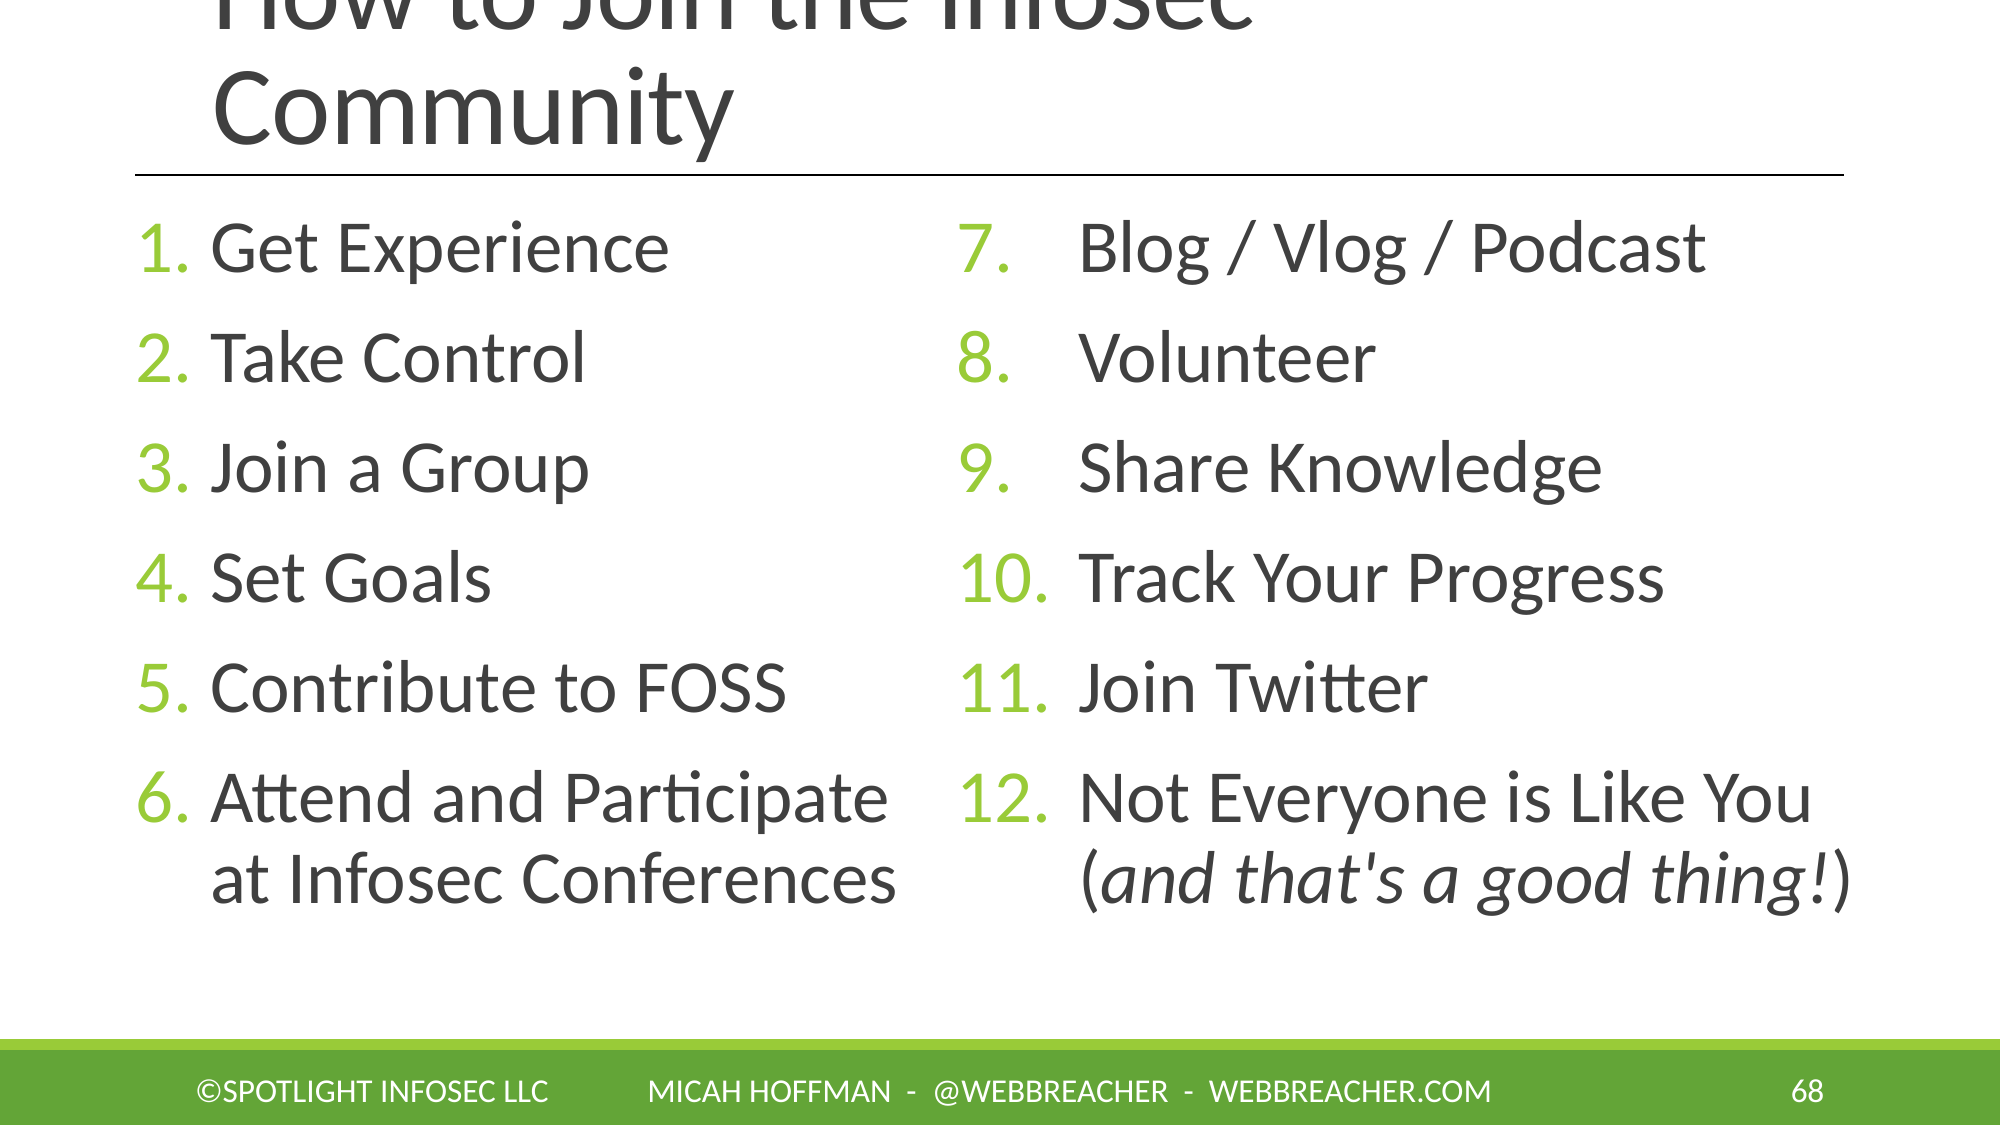

# How to Join the Infosec Community
Get Experience
Take Control
Join a Group
Set Goals
Contribute to FOSS
Attend and Participate at Infosec Conferences
Blog / Vlog / Podcast
Volunteer
Share Knowledge
Track Your Progress
Join Twitter
Not Everyone is Like You   (and that's a good thing!)

©Spotlight Infosec LLC
Micah Hoffman  -  @WebBreacher  -  webbreacher.com
68